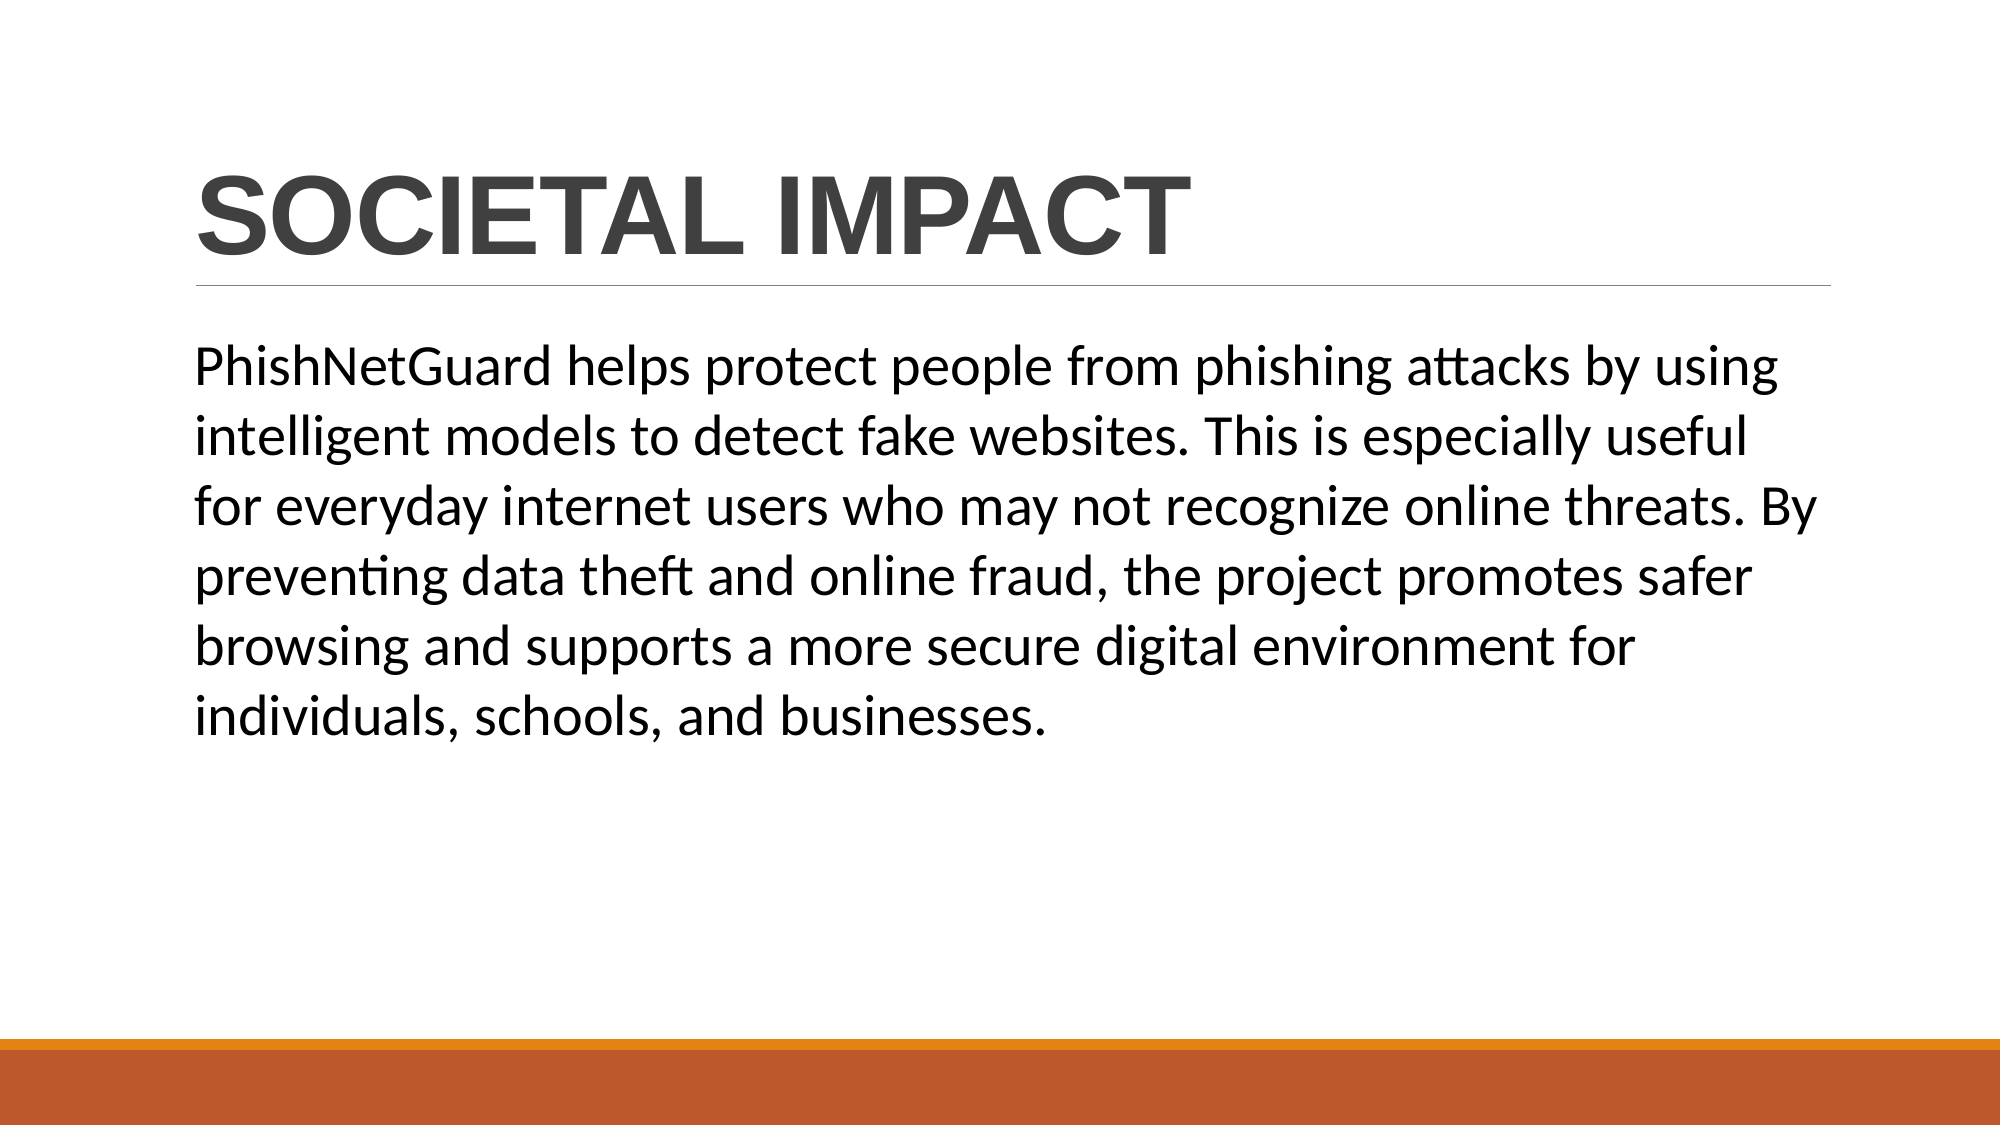

# Societal impact

PhishNetGuard helps protect people from phishing attacks by using intelligent models to detect fake websites. This is especially useful for everyday internet users who may not recognize online threats. By preventing data theft and online fraud, the project promotes safer browsing and supports a more secure digital environment for individuals, schools, and businesses.